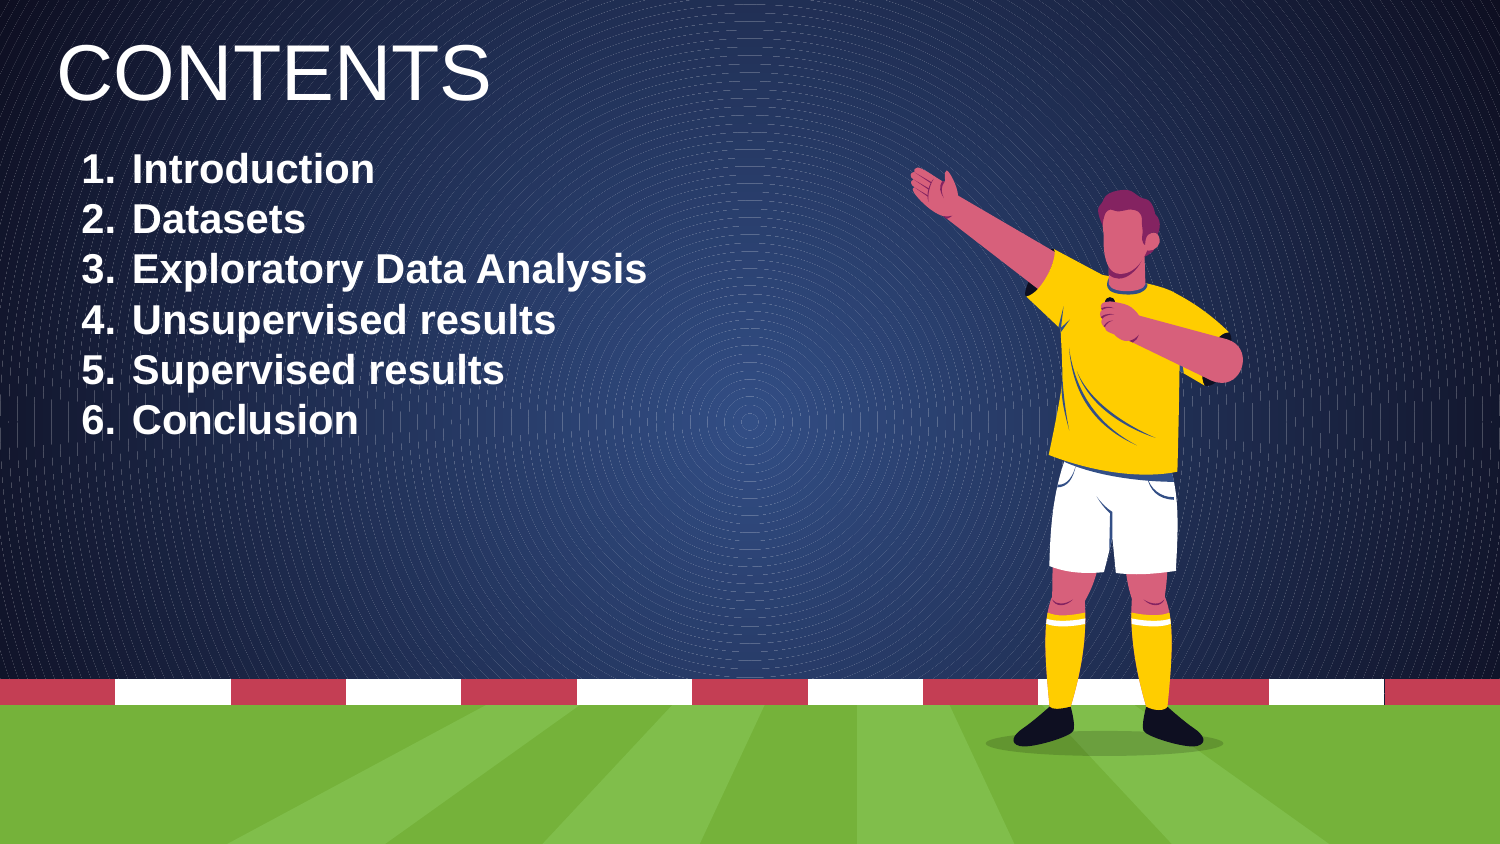

CONTENTS
Introduction
Datasets
Exploratory Data Analysis
Unsupervised results
Supervised results
Conclusion